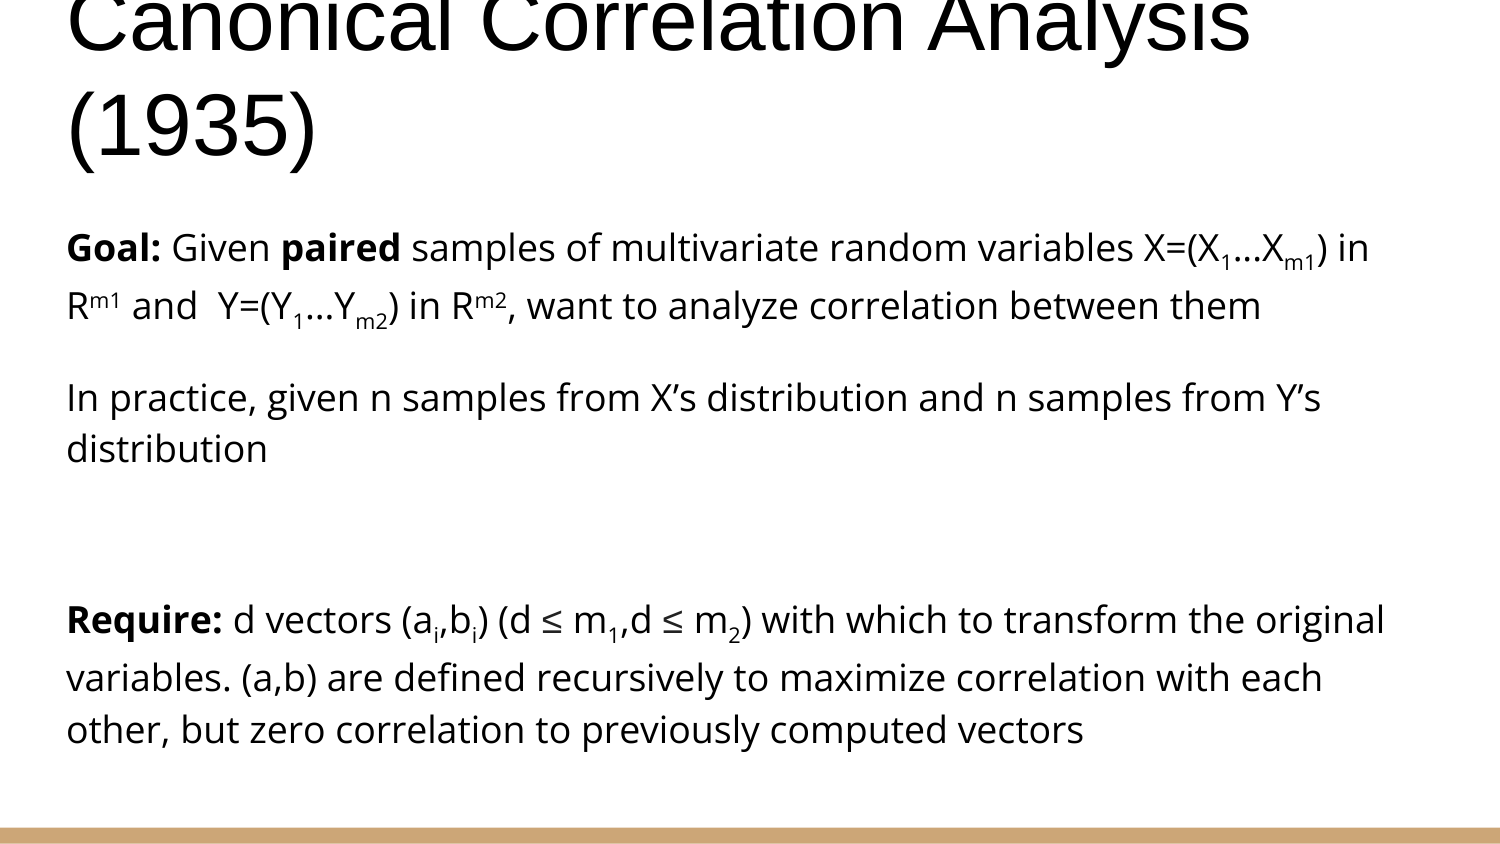

# Canonical Correlation Analysis (1935)
Goal: Given paired samples of multivariate random variables X=(X1...Xm1) in Rm1 and  Y=(Y1...Ym2) in Rm2, want to analyze correlation between them
In practice, given n samples from X’s distribution and n samples from Y’s distribution

Require: d vectors (ai,bi) (d ≤ m1,d ≤ m2) with which to transform the original variables. (a,b) are defined recursively to maximize correlation with each other, but zero correlation to previously computed vectors